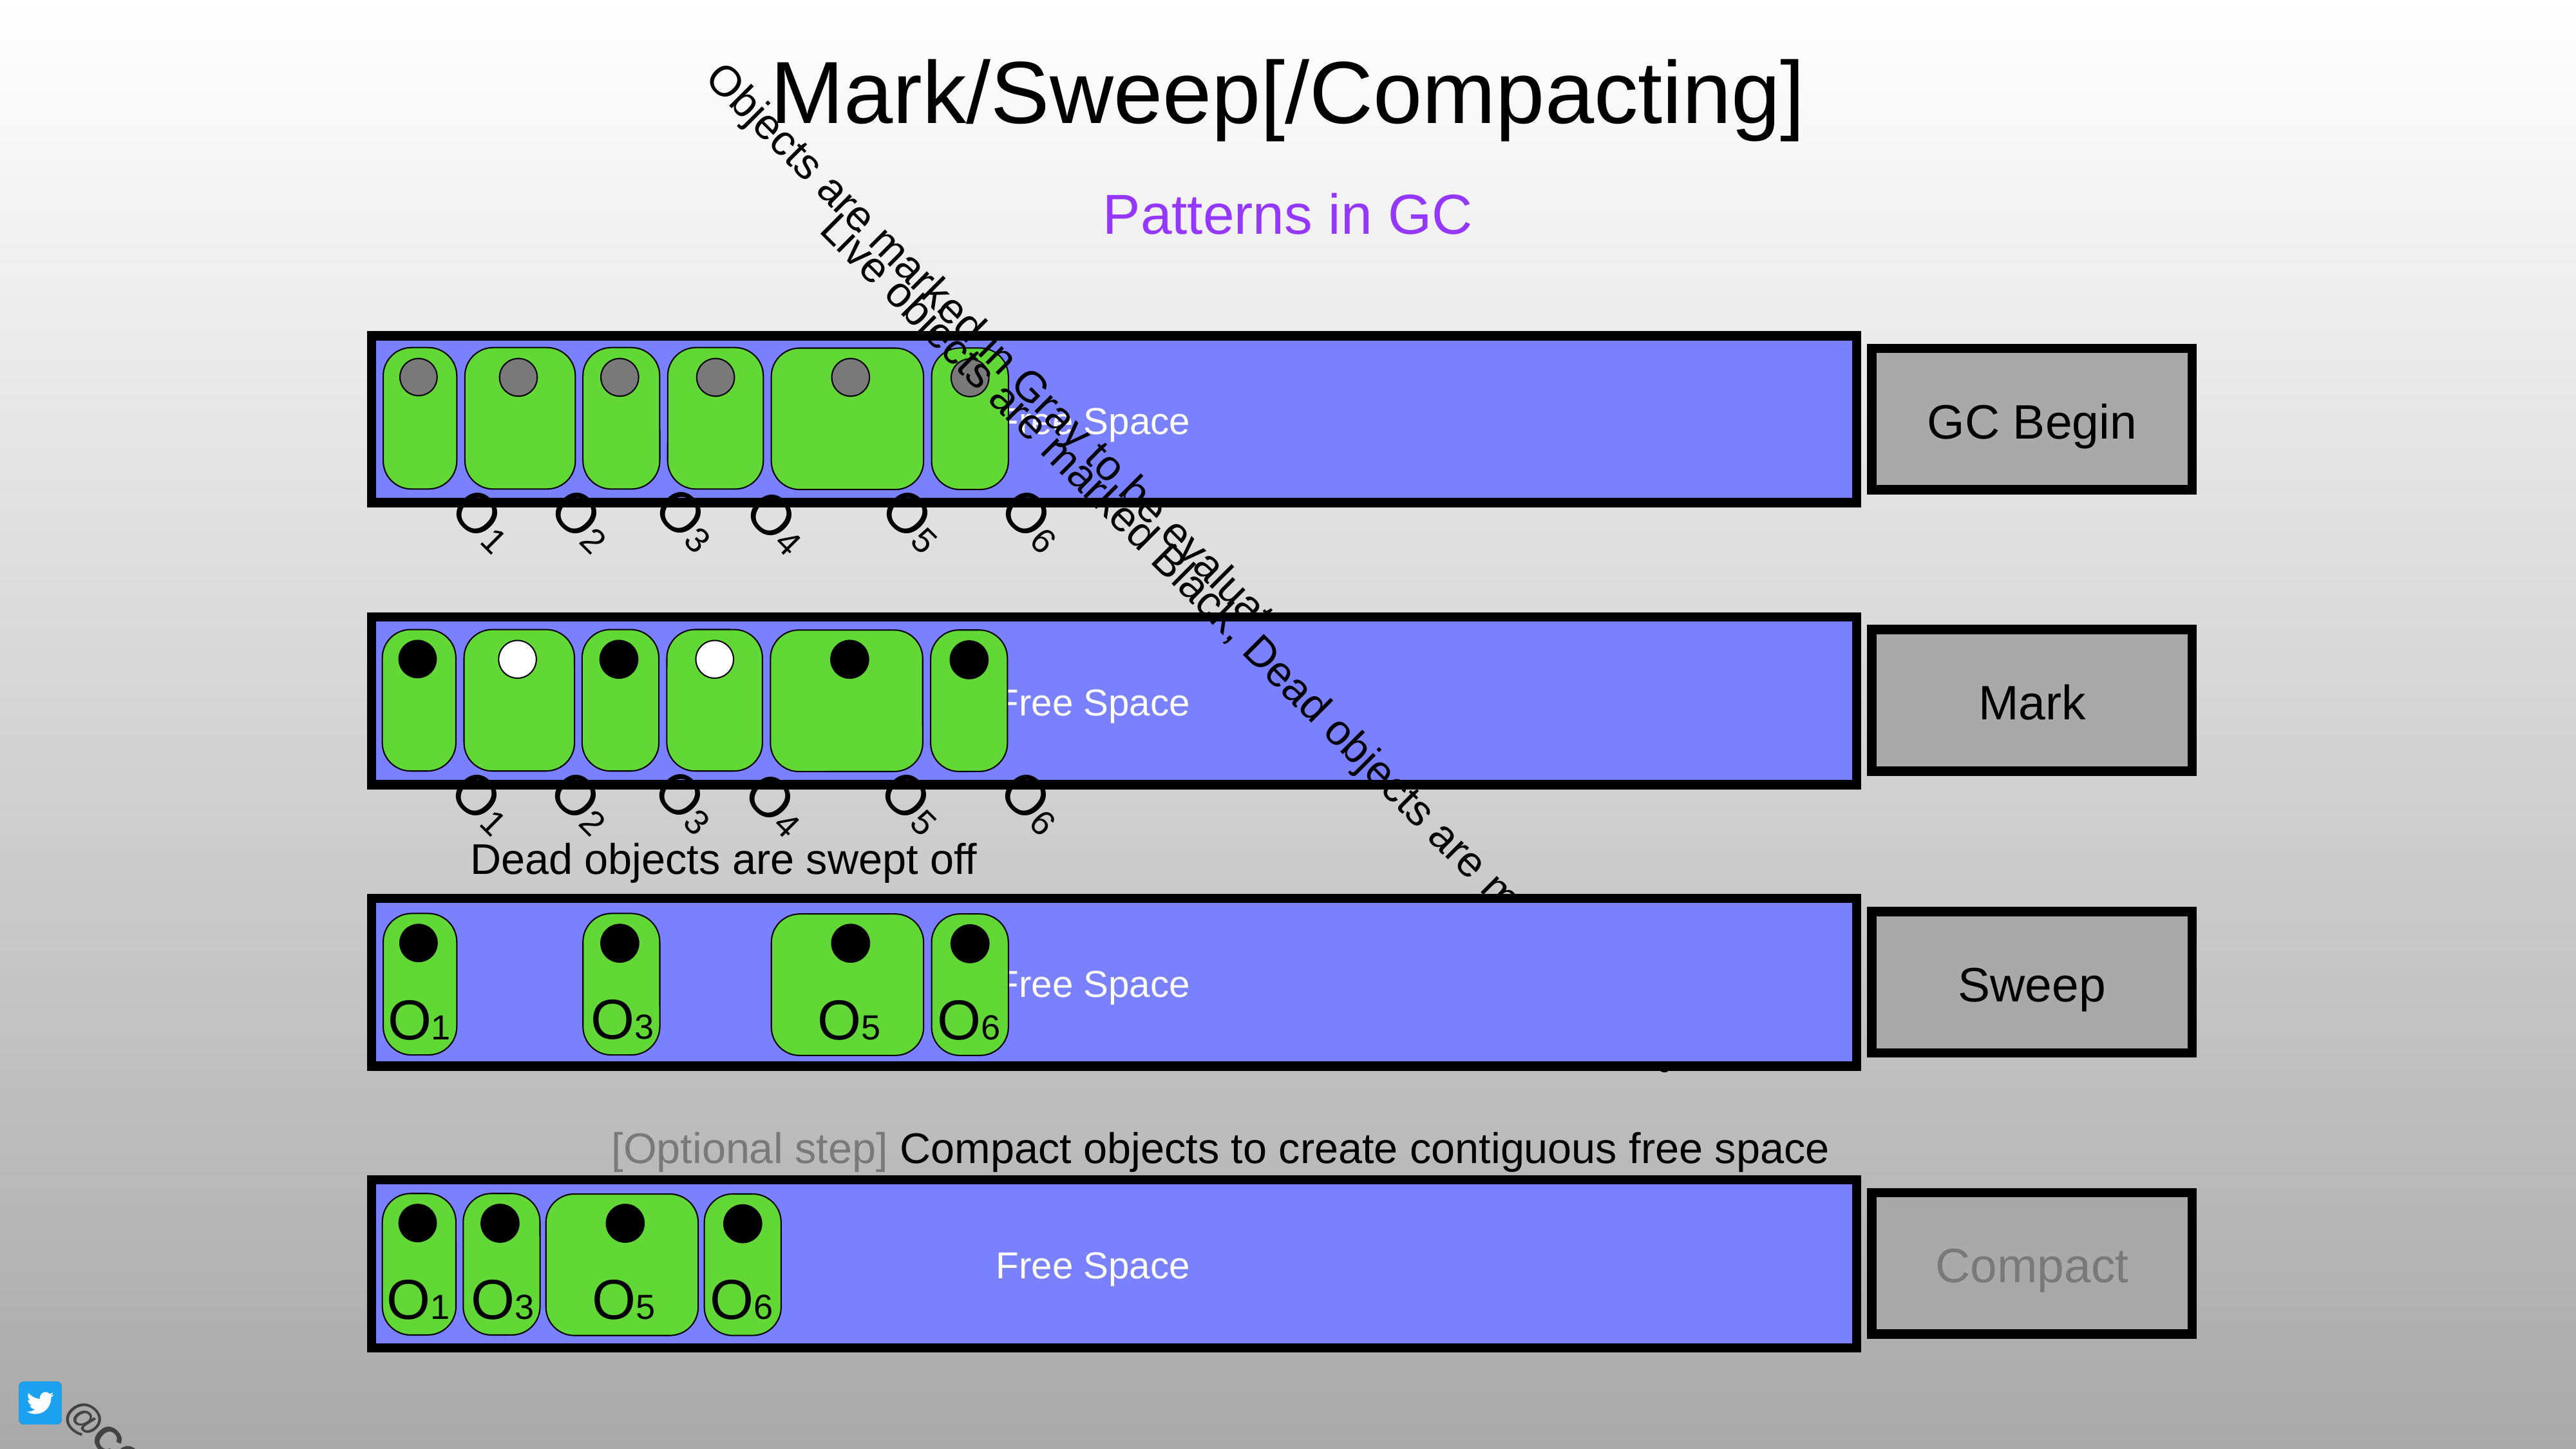

# Mark/Sweep[/Compacting]
Patterns in GC
Objects are marked in Gray to be evaluated
Free Space

GC Begin

O3
O1
O2
O5
O6
O4
Live objects are marked Black, Dead objects are marked White
Free Space

Mark

O3
O1
O2
O5
O6
O4
Dead objects are swept off
Free Space
Sweep

O3
O1
O5
O6
[Optional step] Compact objects to create contiguous free space
Free Space
Compact

O3
O1
O6
O5
40